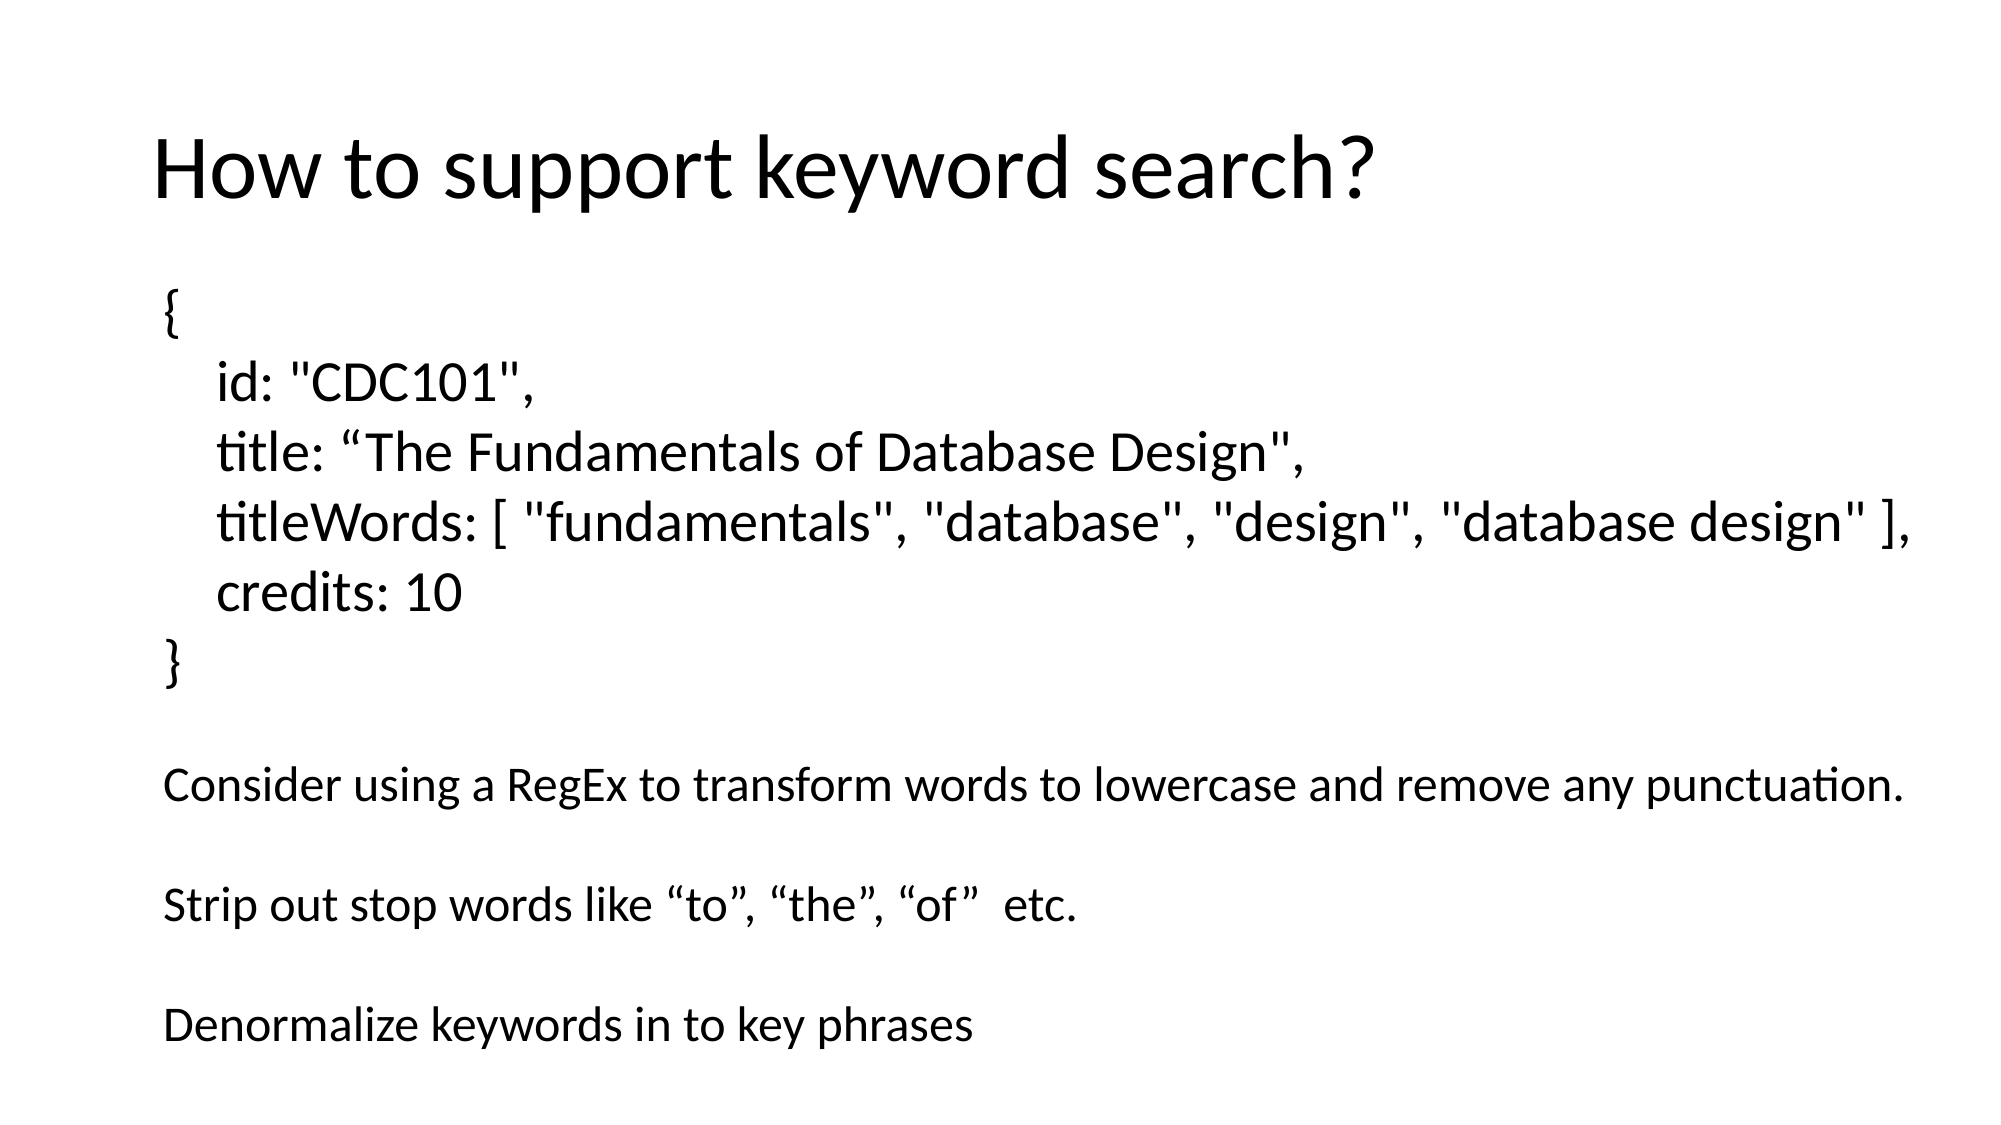

# How to support keyword search?
{
    id: "CDC101",
    title: “The Fundamentals of Database Design",
    titleWords: [ "fundamentals", "database", "design", "database design" ],
    credits: 10
}
Consider using a RegEx to transform words to lowercase and remove any punctuation.

Strip out stop words like “to”, “the”, “of”  etc.

Denormalize keywords in to key phrases